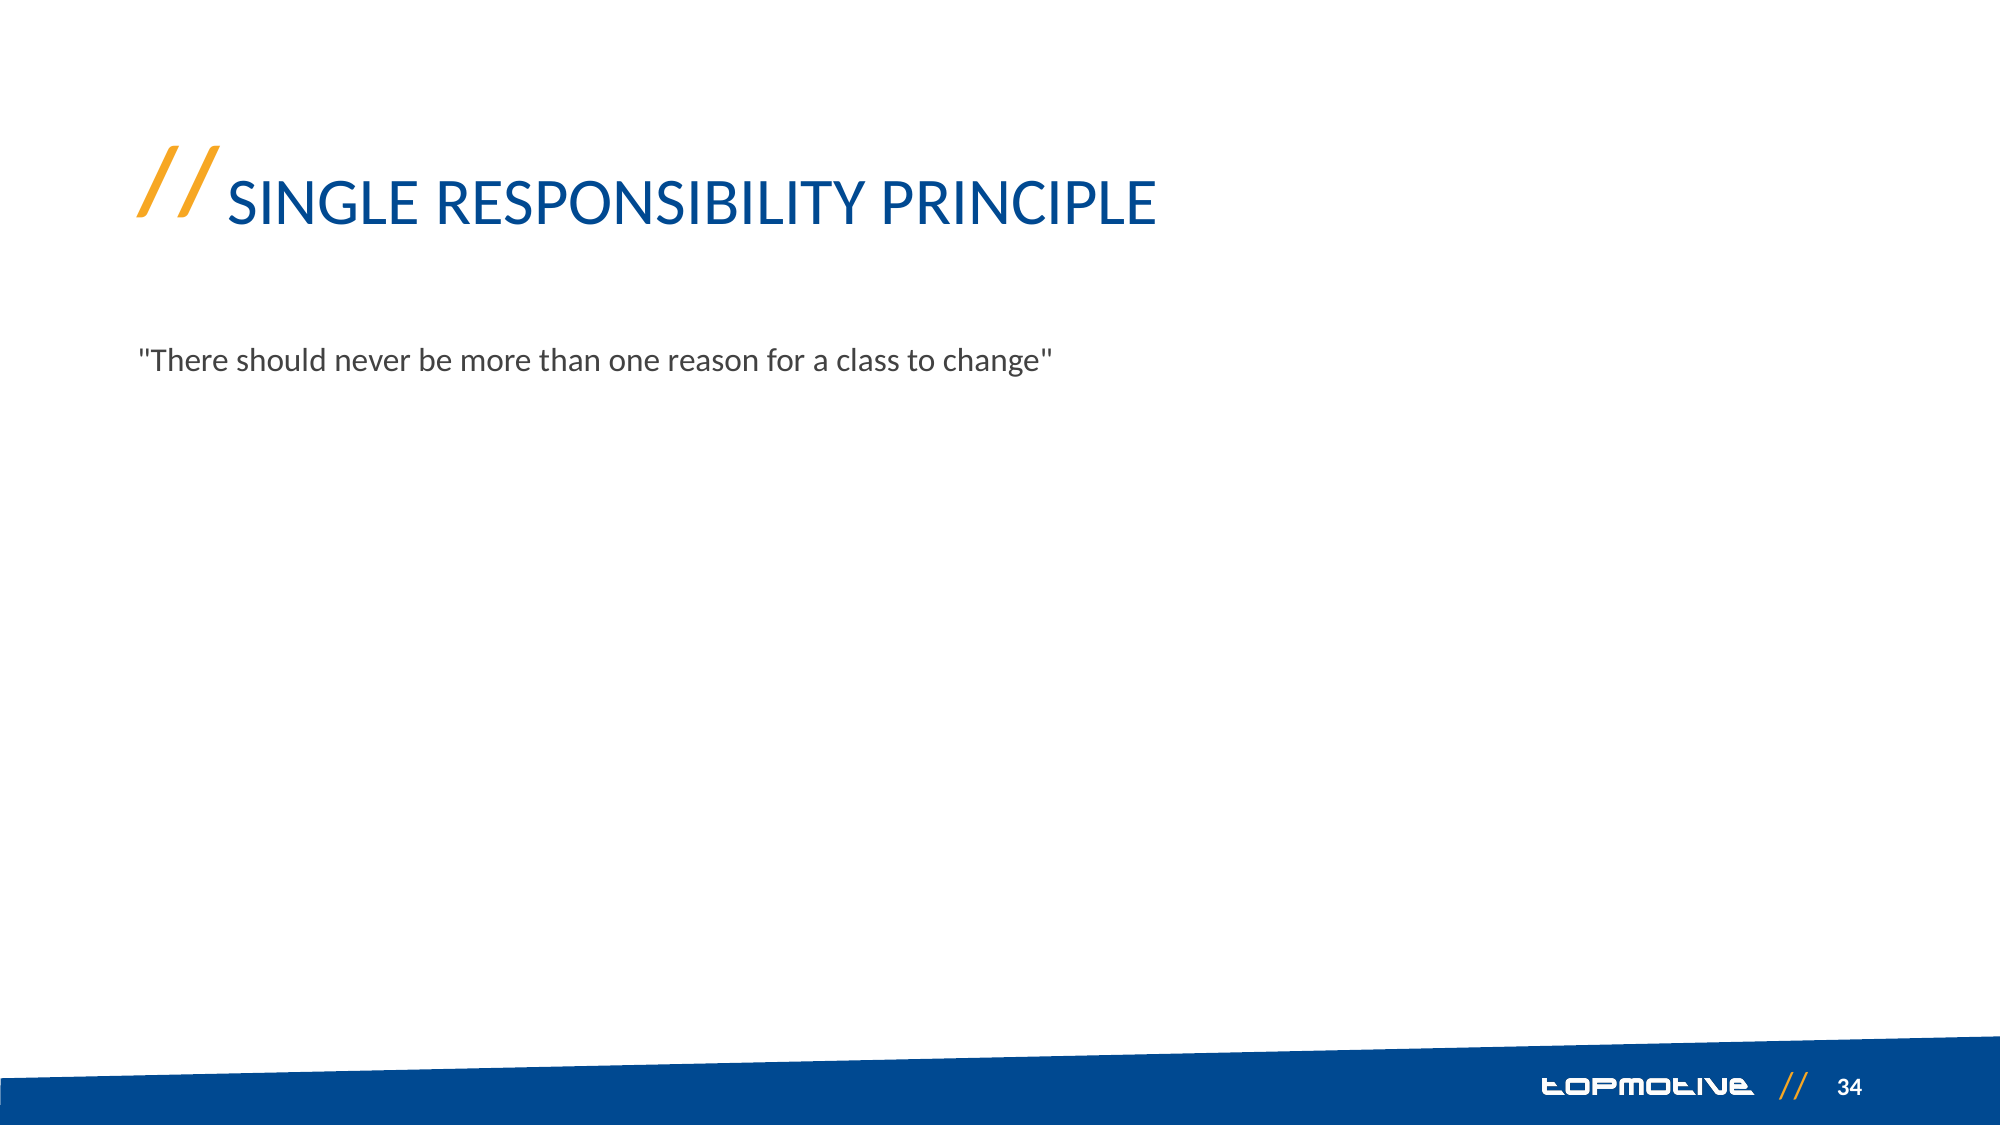

# Single Responsibility Principle
"There should never be more than one reason for a class to change"
34